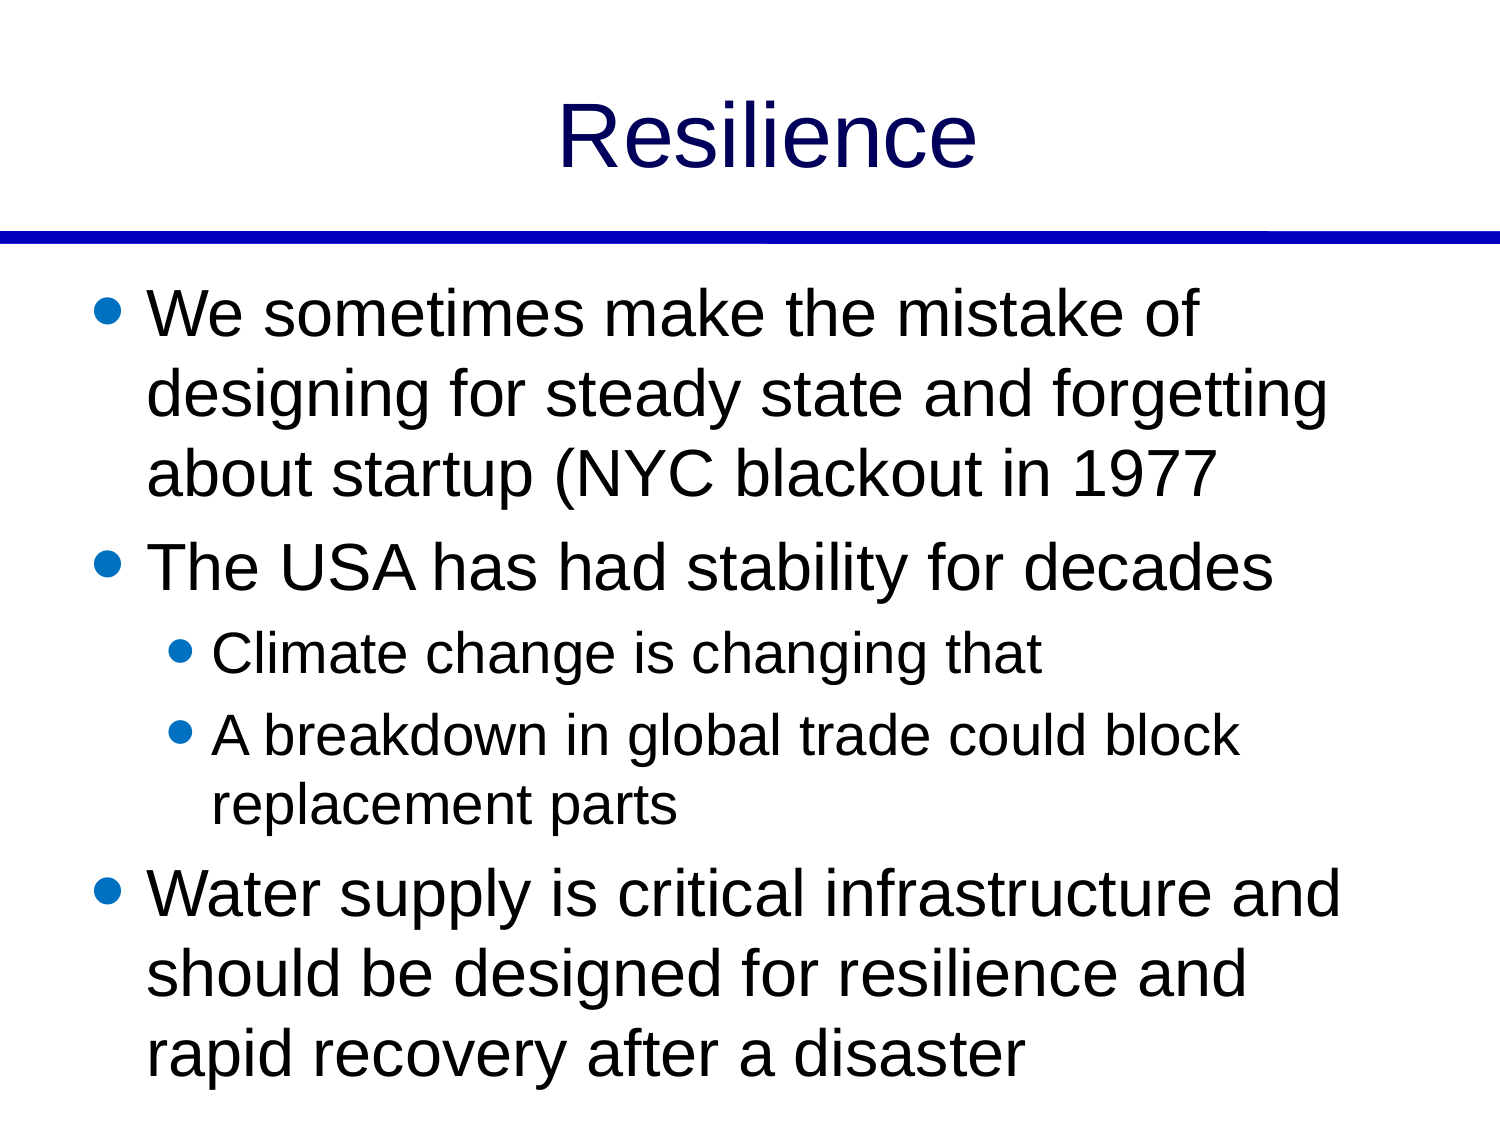

# Resilience
We sometimes make the mistake of designing for steady state and forgetting about startup (NYC blackout in 1977
The USA has had stability for decades
Climate change is changing that
A breakdown in global trade could block replacement parts
Water supply is critical infrastructure and should be designed for resilience and rapid recovery after a disaster